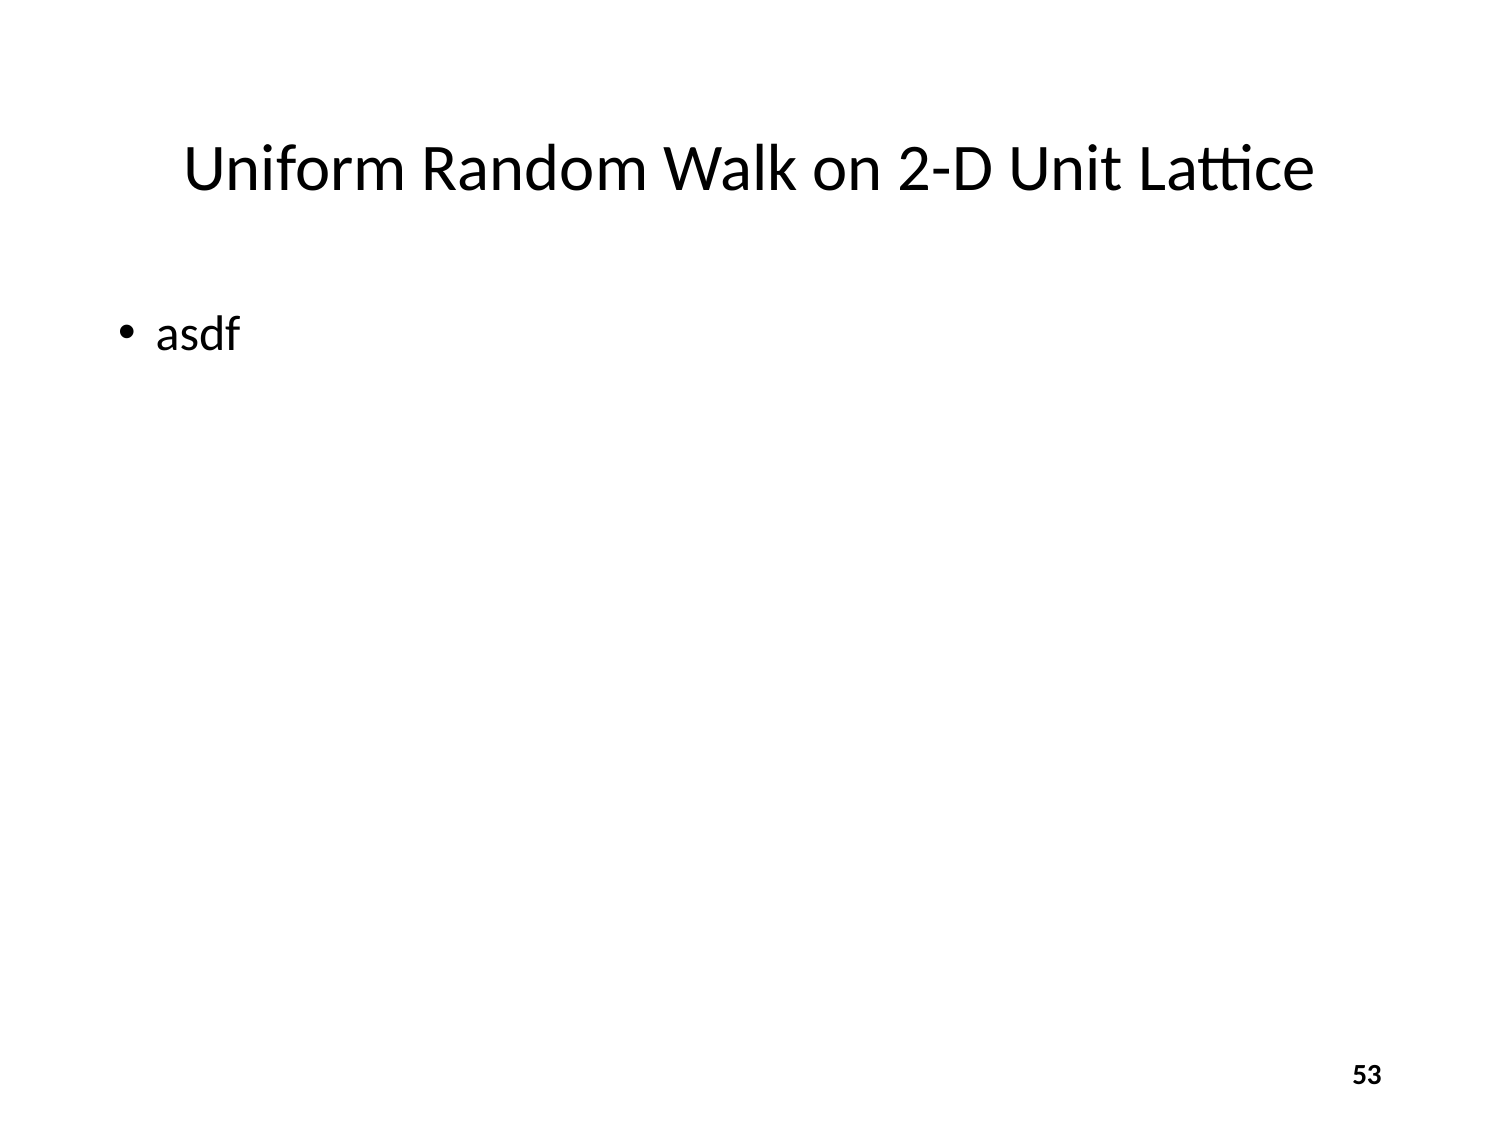

# Uniform Random Walk on 2-D Unit Lattice
asdf
53